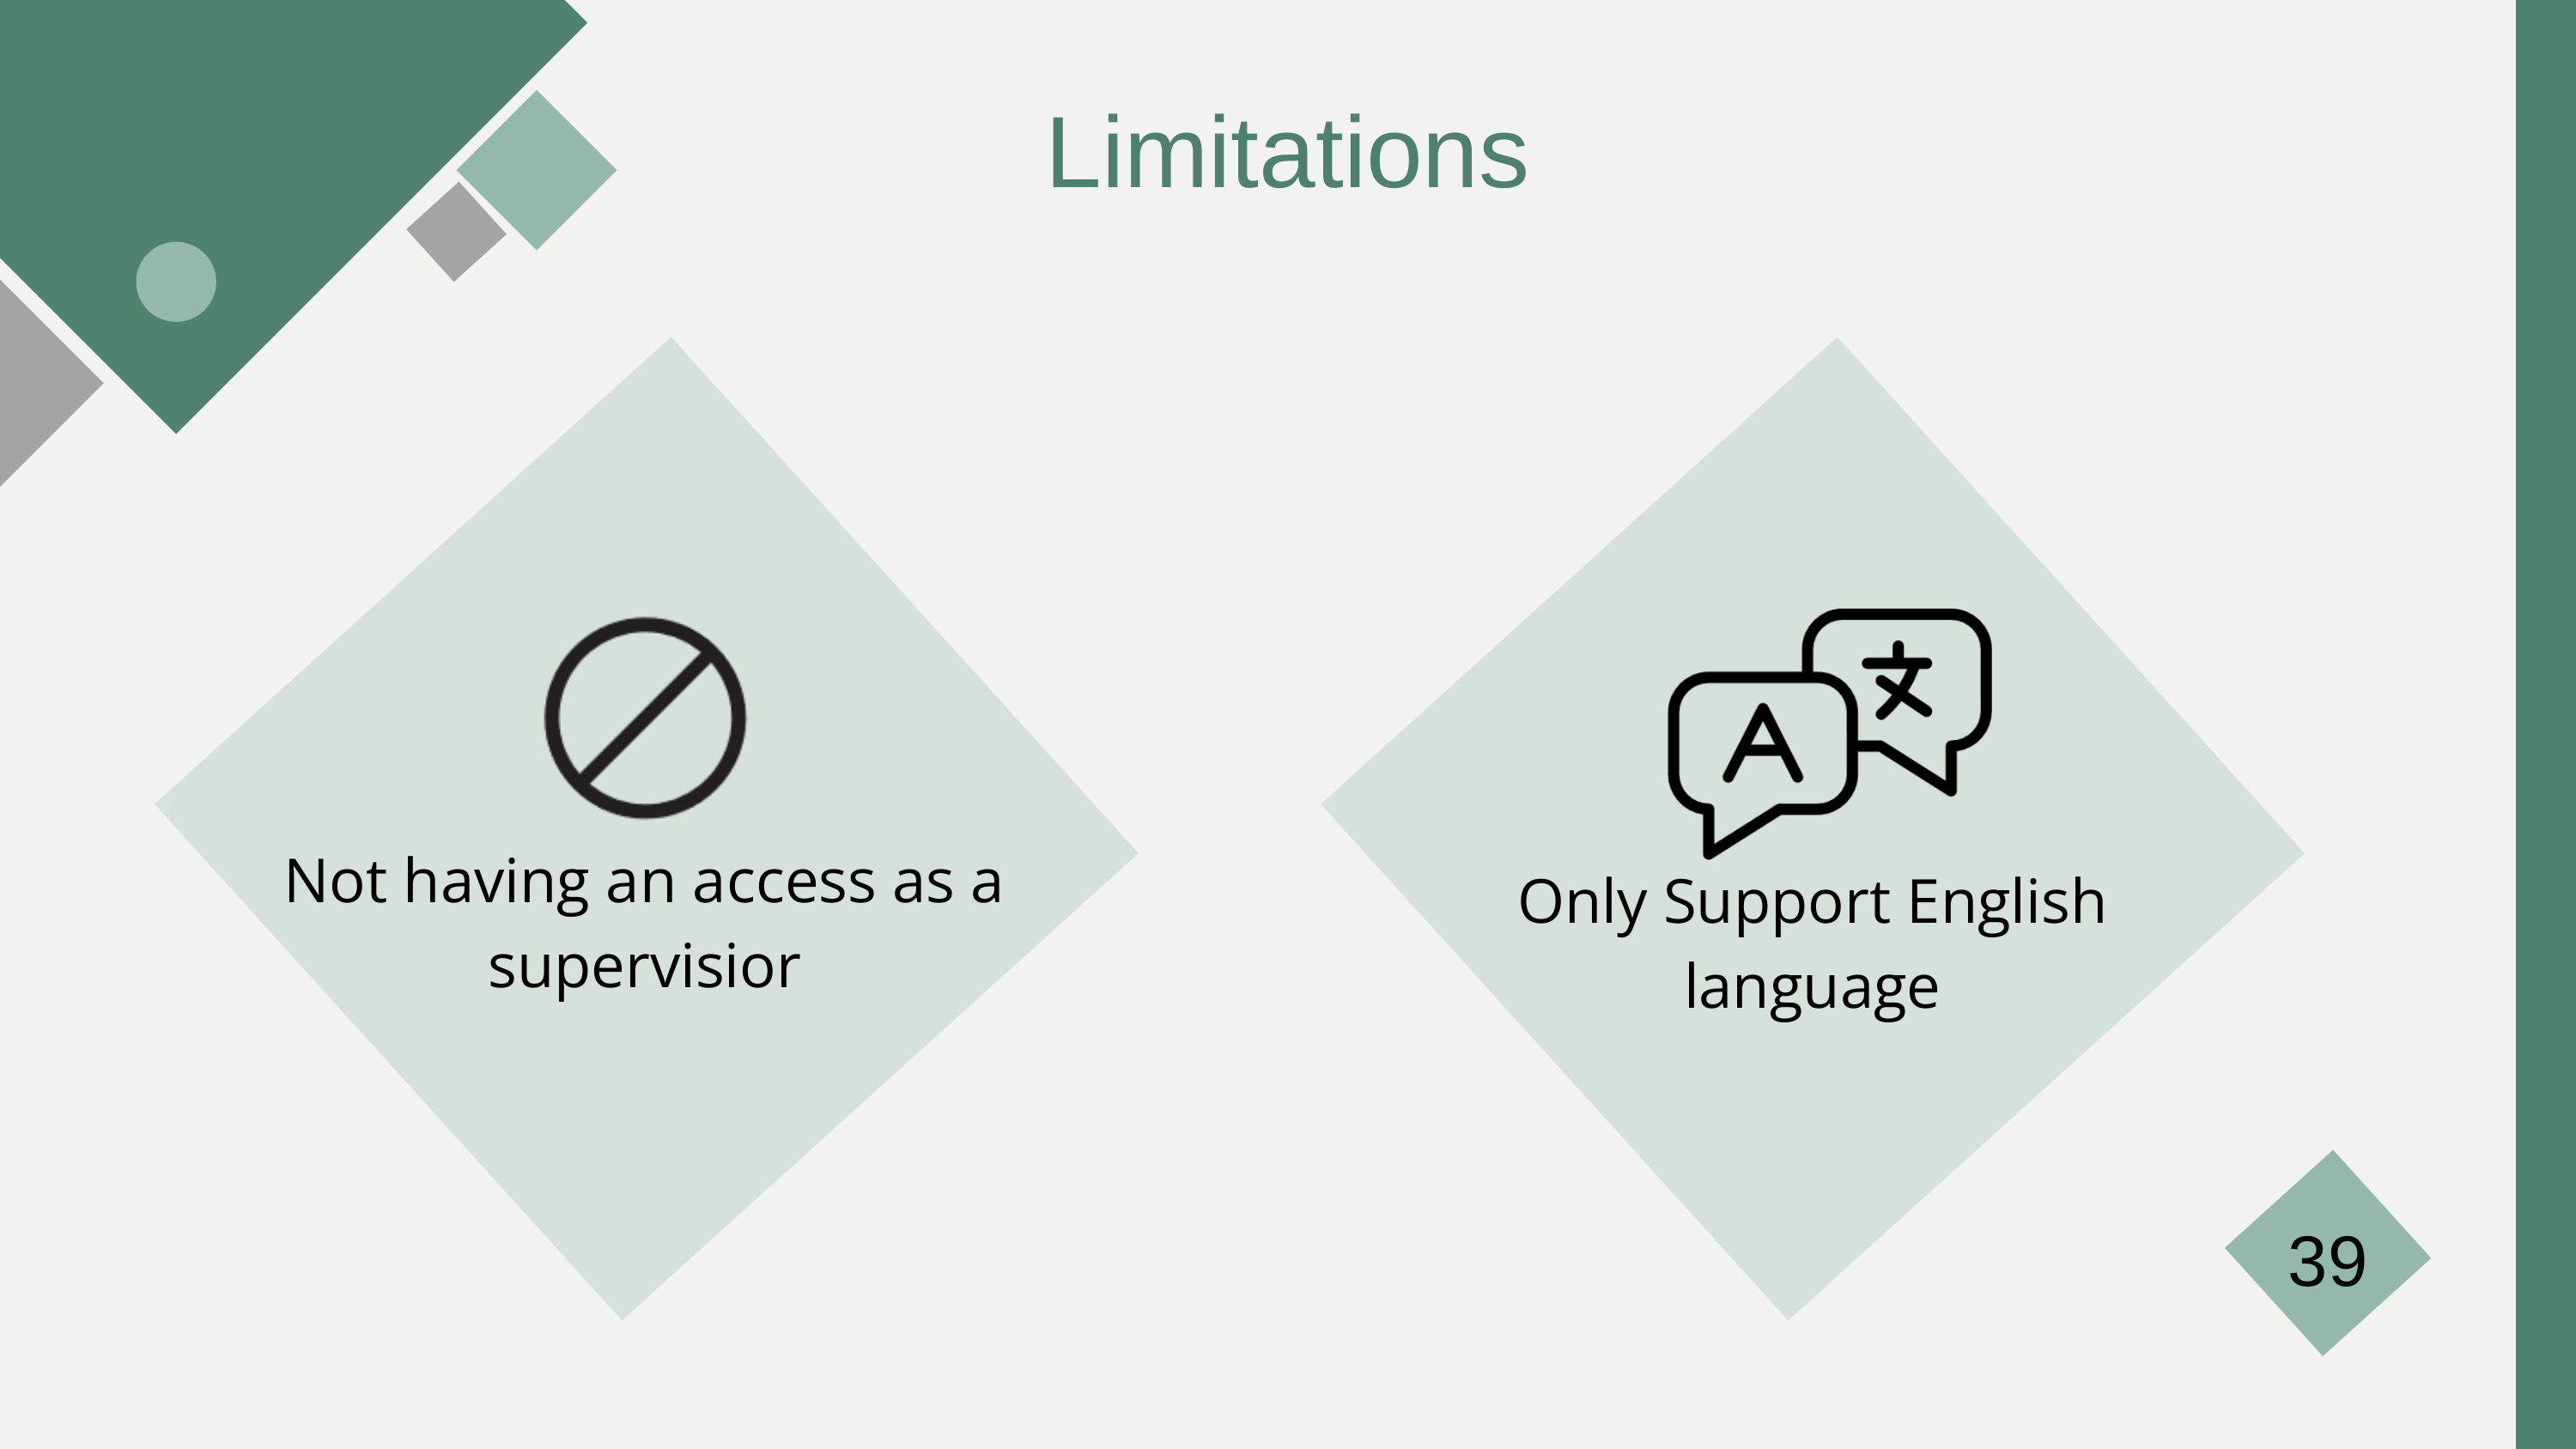

Limitations

Not having an access as a supervisior
Only Support English language

39